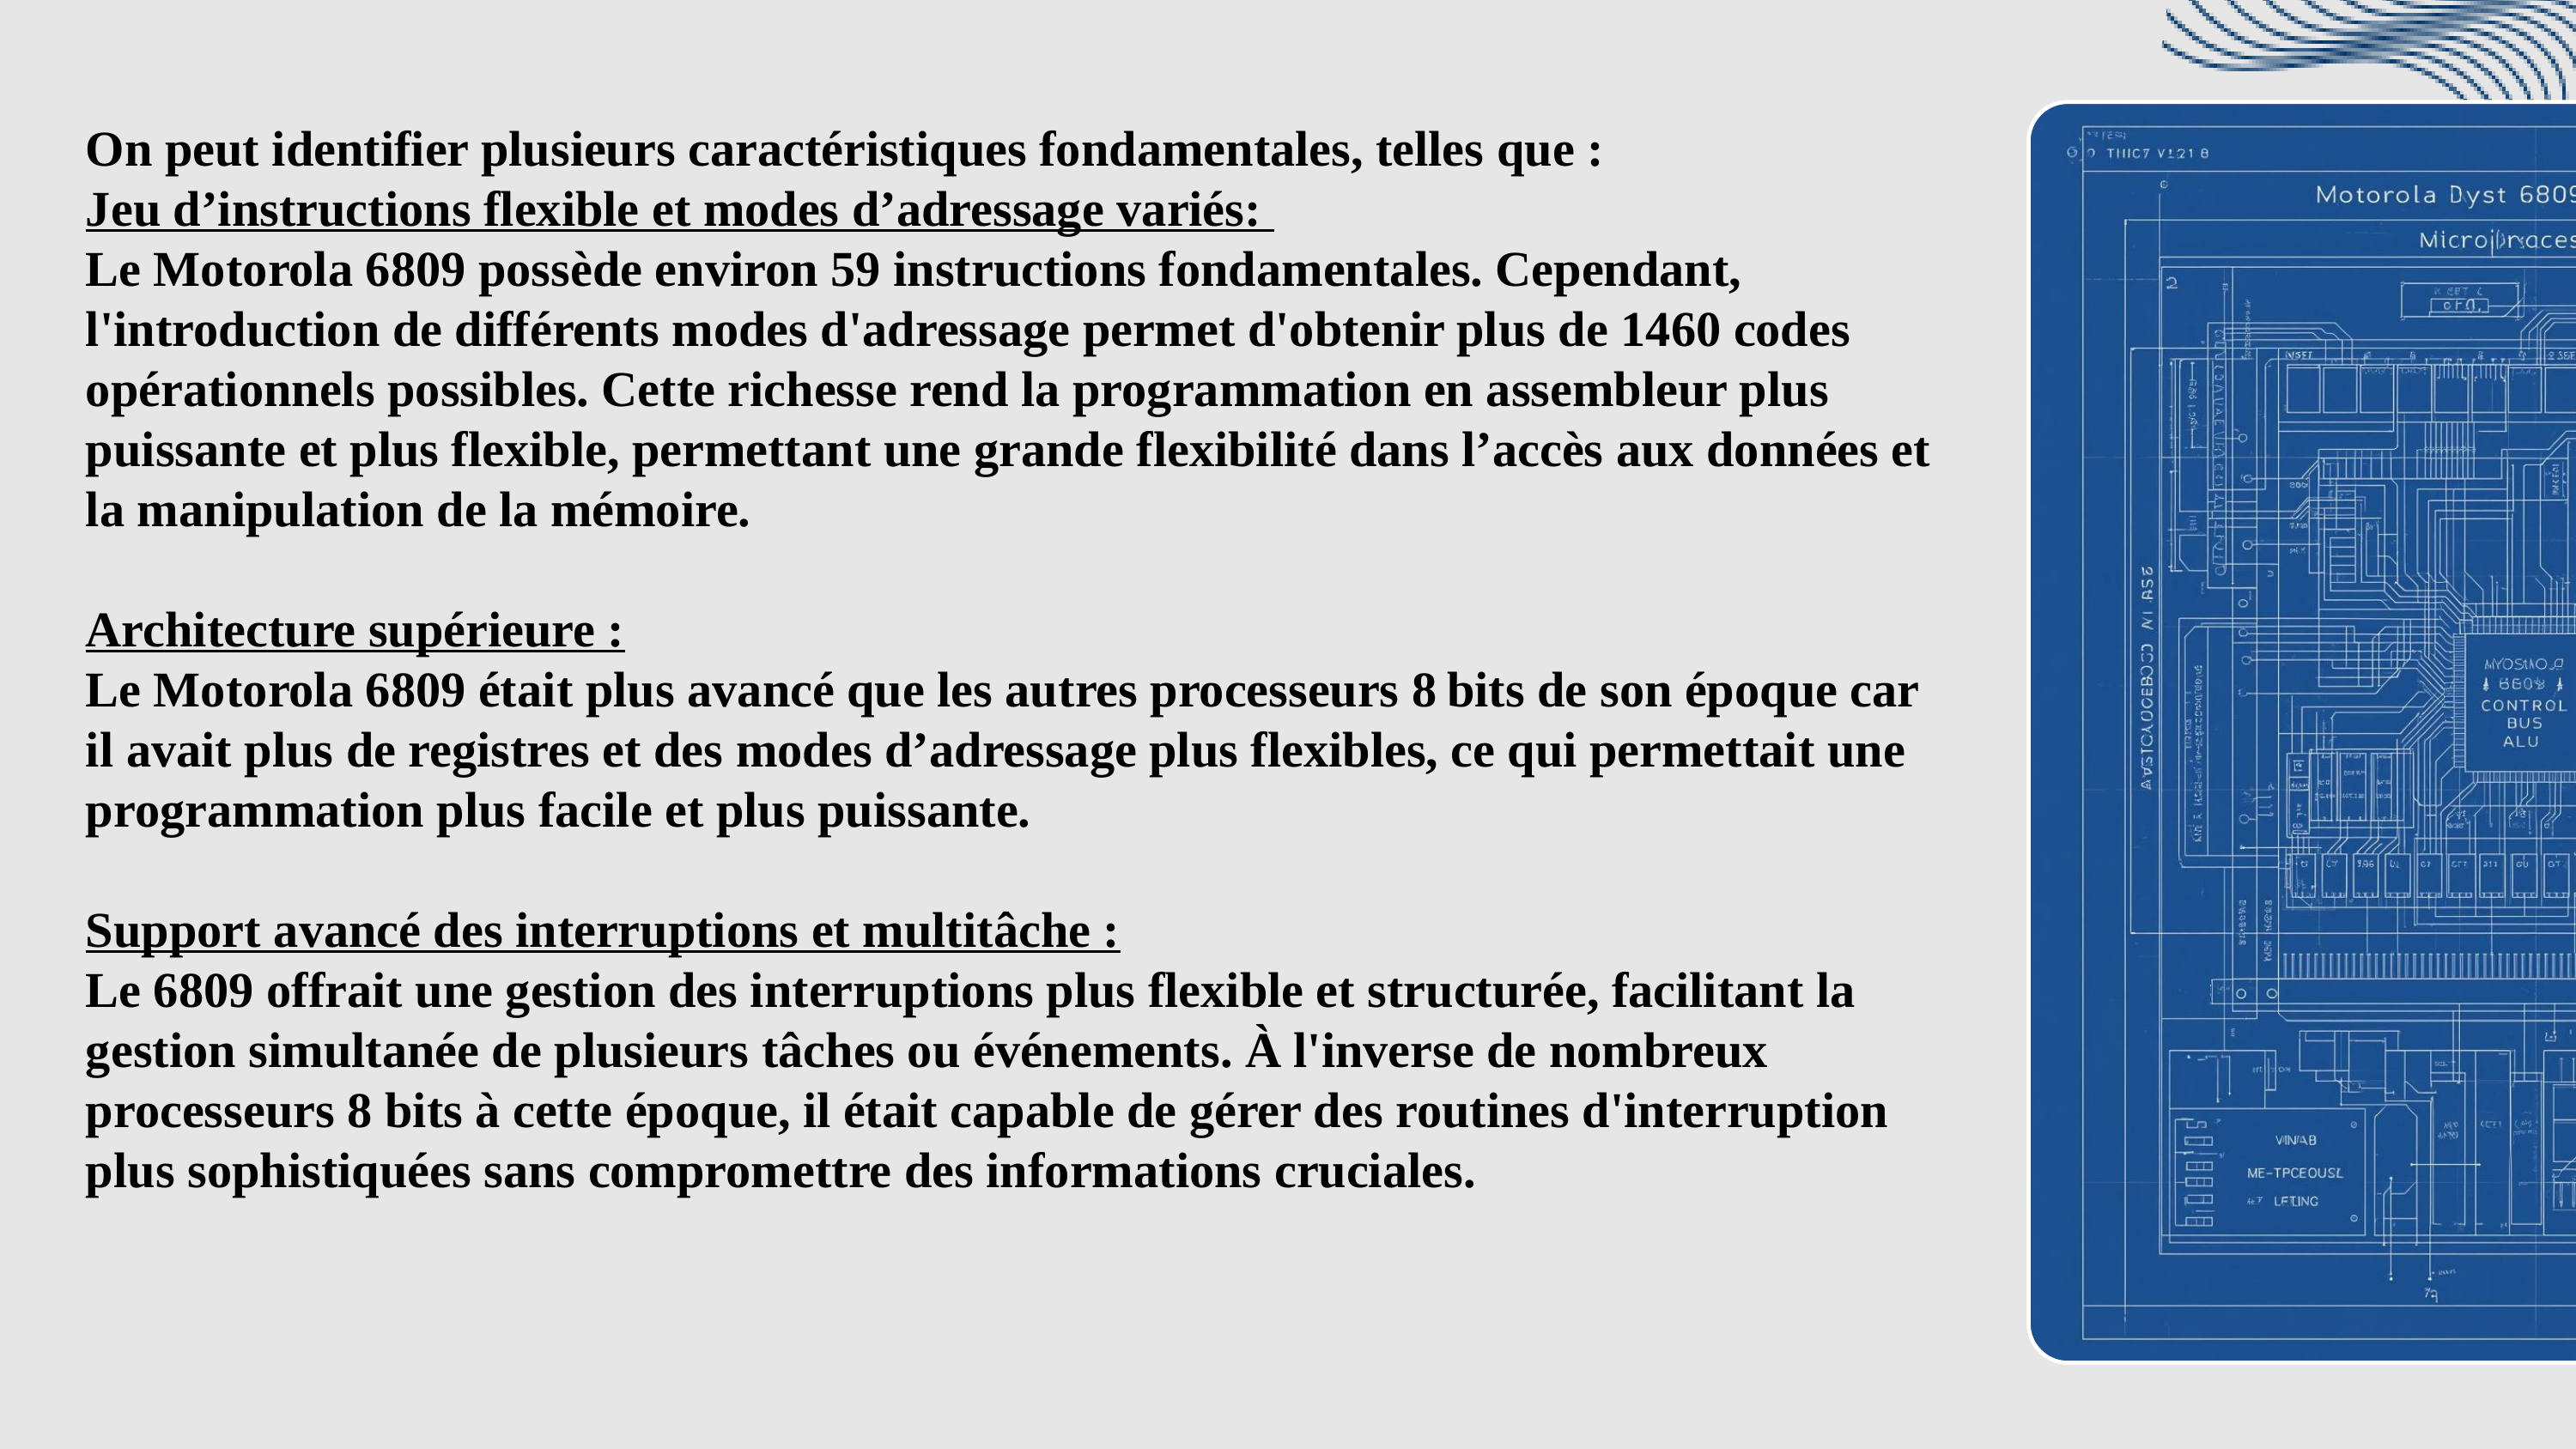

On peut identifier plusieurs caractéristiques fondamentales, telles que :
Jeu d’instructions flexible et modes d’adressage variés:
Le Motorola 6809 possède environ 59 instructions fondamentales. Cependant, l'introduction de différents modes d'adressage permet d'obtenir plus de 1460 codes opérationnels possibles. Cette richesse rend la programmation en assembleur plus puissante et plus flexible, permettant une grande flexibilité dans l’accès aux données et la manipulation de la mémoire.

Architecture supérieure :
Le Motorola 6809 était plus avancé que les autres processeurs 8 bits de son époque car il avait plus de registres et des modes d’adressage plus flexibles, ce qui permettait une programmation plus facile et plus puissante.

Support avancé des interruptions et multitâche :
Le 6809 offrait une gestion des interruptions plus flexible et structurée, facilitant la gestion simultanée de plusieurs tâches ou événements. À l'inverse de nombreux processeurs 8 bits à cette époque, il était capable de gérer des routines d'interruption plus sophistiquées sans compromettre des informations cruciales.